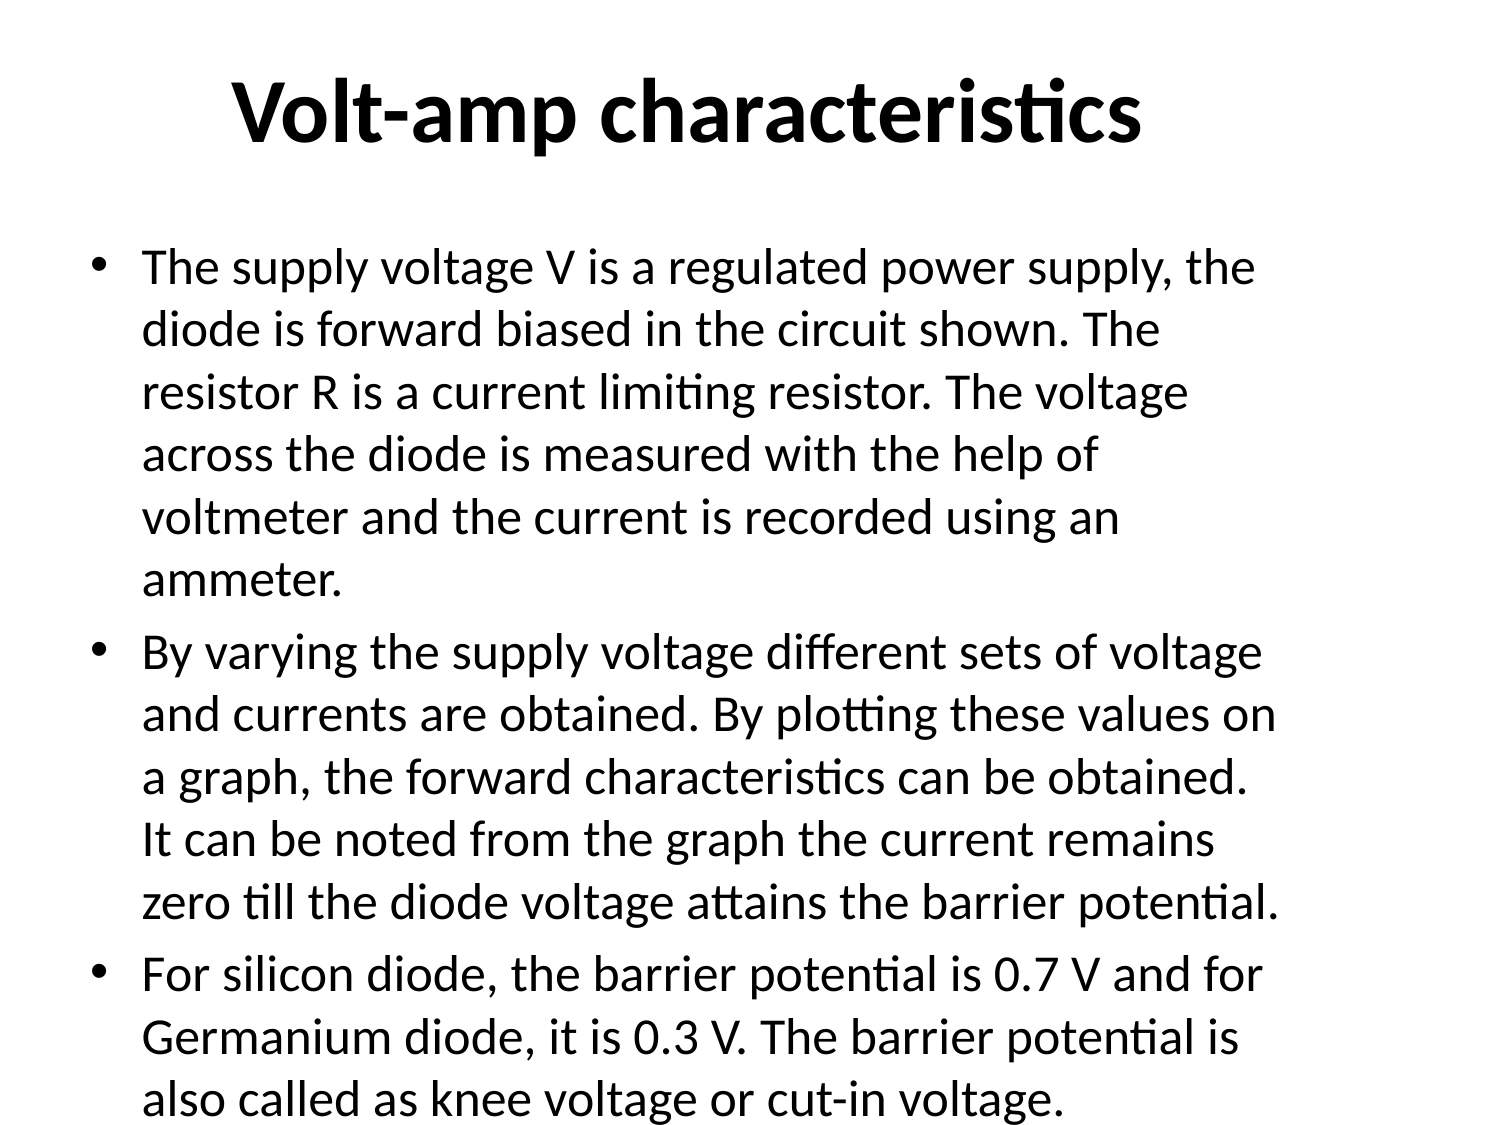

# Volt-amp characteristics
The supply voltage V is a regulated power supply, the diode is forward biased in the circuit shown. The resistor R is a current limiting resistor. The voltage across the diode is measured with the help of voltmeter and the current is recorded using an ammeter.
By varying the supply voltage different sets of voltage and currents are obtained. By plotting these values on a graph, the forward characteristics can be obtained. It can be noted from the graph the current remains zero till the diode voltage attains the barrier potential.
For silicon diode, the barrier potential is 0.7 V and for Germanium diode, it is 0.3 V. The barrier potential is also called as knee voltage or cut-in voltage.